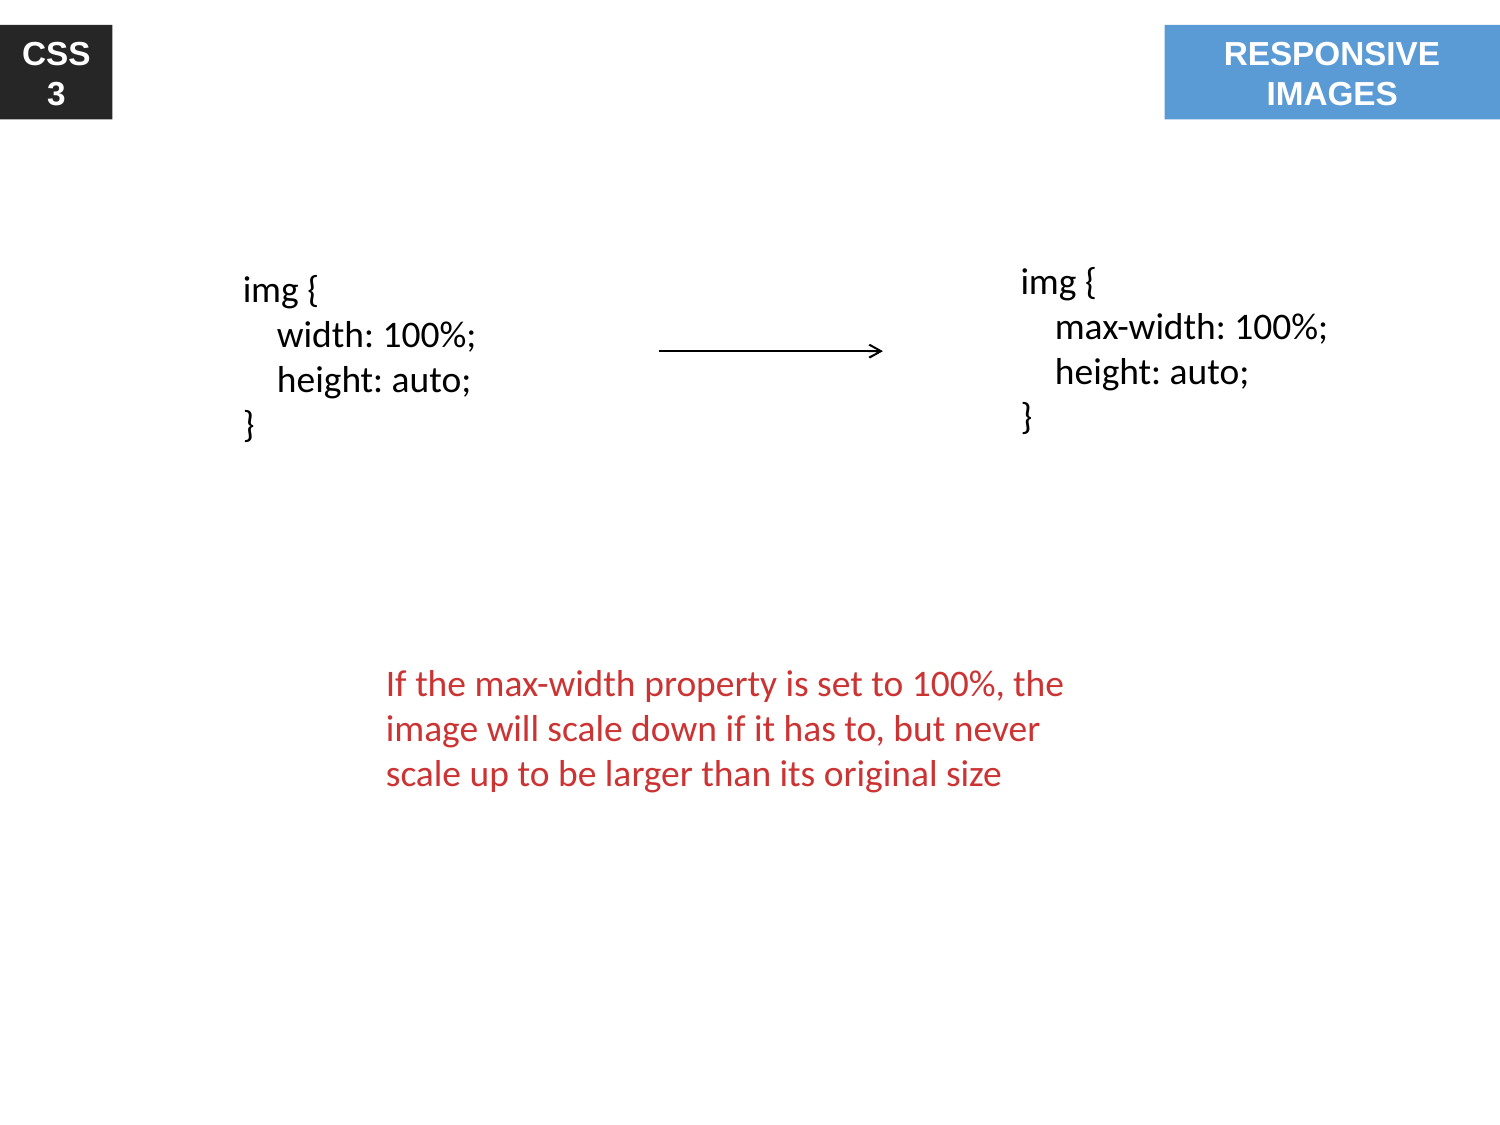

CSS3
RESPONSIVE IMAGES
img {
    max-width: 100%;
    height: auto;
}
img {
    width: 100%;
    height: auto;
}
If the max-width property is set to 100%, the image will scale down if it has to, but never scale up to be larger than its original size